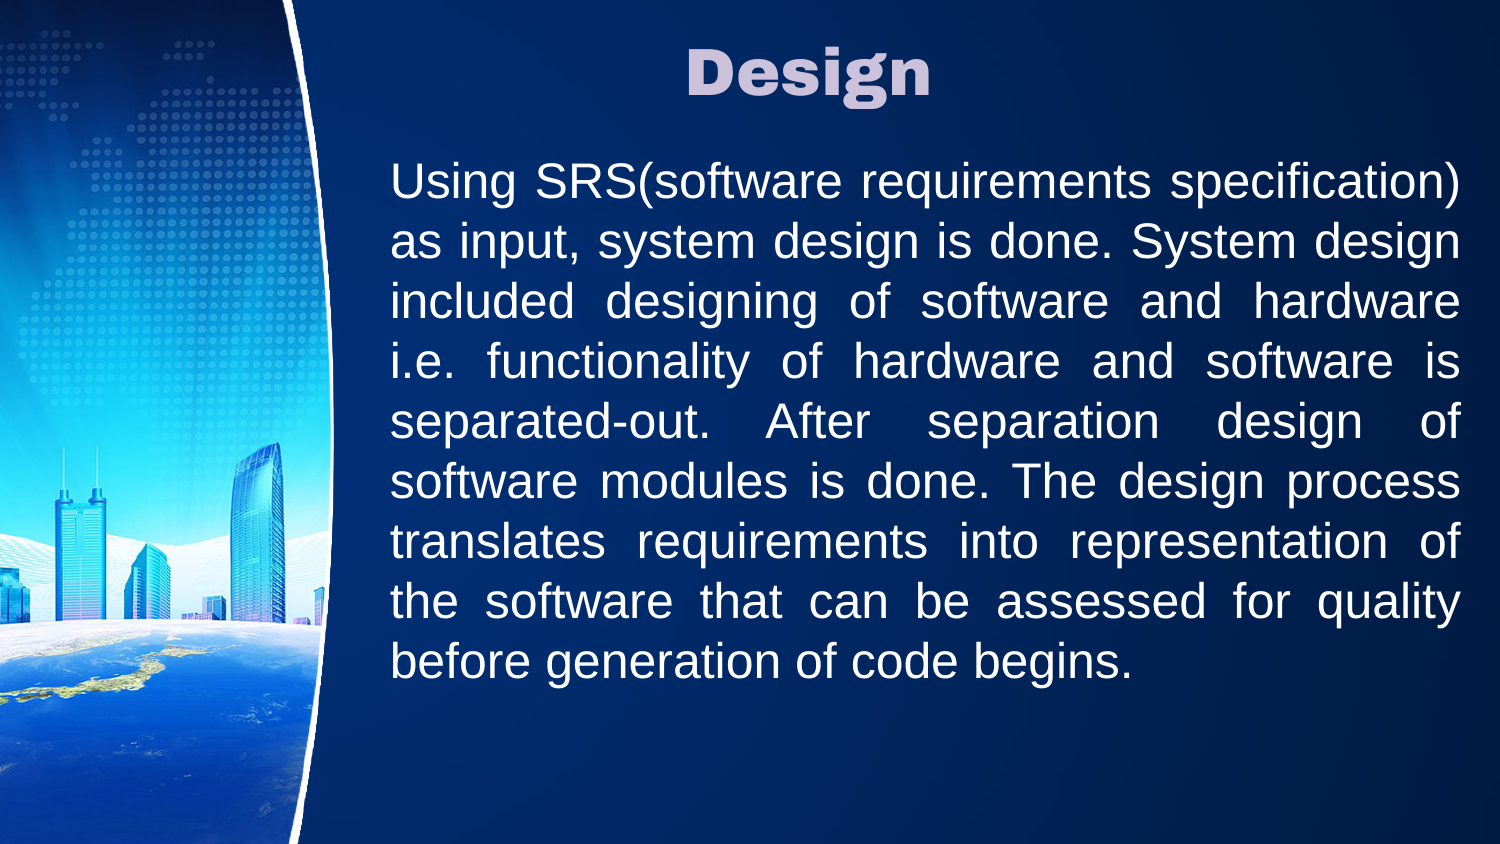

Design
Using SRS(software requirements specification) as input, system design is done. System design included designing of software and hardware i.e. functionality of hardware and software is separated-out. After separation design of software modules is done. The design process translates requirements into representation of the software that can be assessed for quality before generation of code begins.